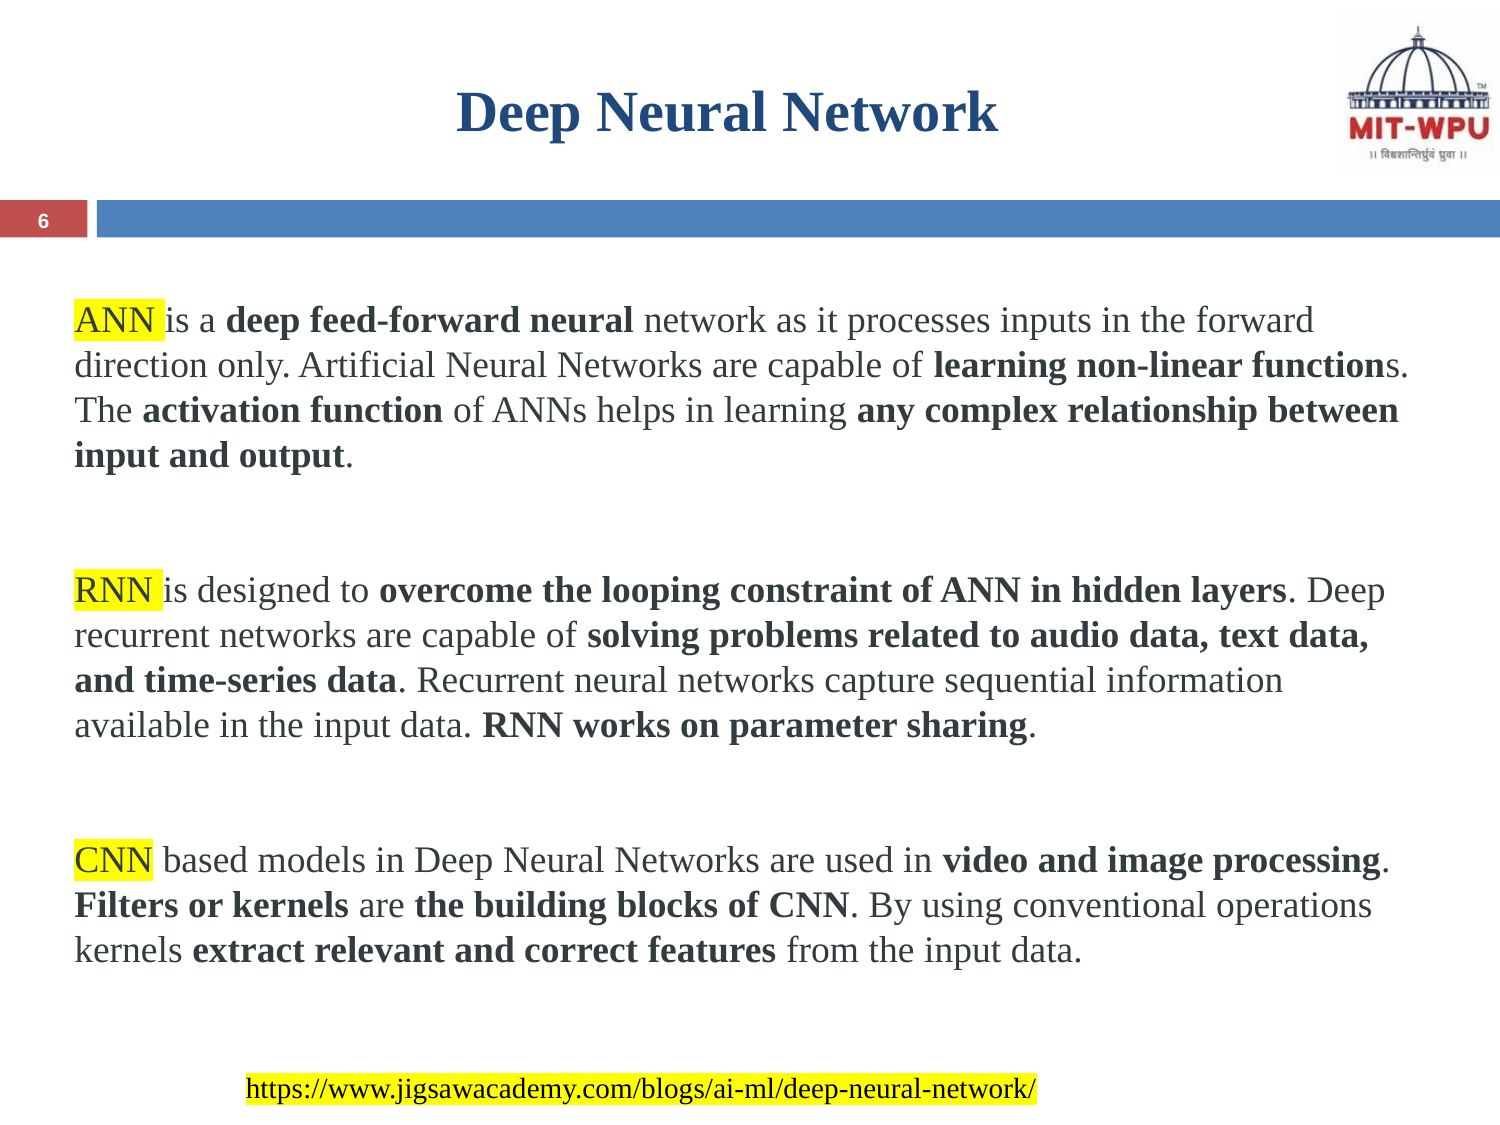

# Deep Neural Network
6
ANN is a deep feed-forward neural network as it processes inputs in the forward direction only. Artificial Neural Networks are capable of learning non-linear functions. The activation function of ANNs helps in learning any complex relationship between input and output.

RNN is designed to overcome the looping constraint of ANN in hidden layers. Deep recurrent networks are capable of solving problems related to audio data, text data, and time-series data. Recurrent neural networks capture sequential information available in the input data. RNN works on parameter sharing.

CNN based models in Deep Neural Networks are used in video and image processing. Filters or kernels are the building blocks of CNN. By using conventional operations kernels extract relevant and correct features from the input data.
https://www.jigsawacademy.com/blogs/ai-ml/deep-neural-network/